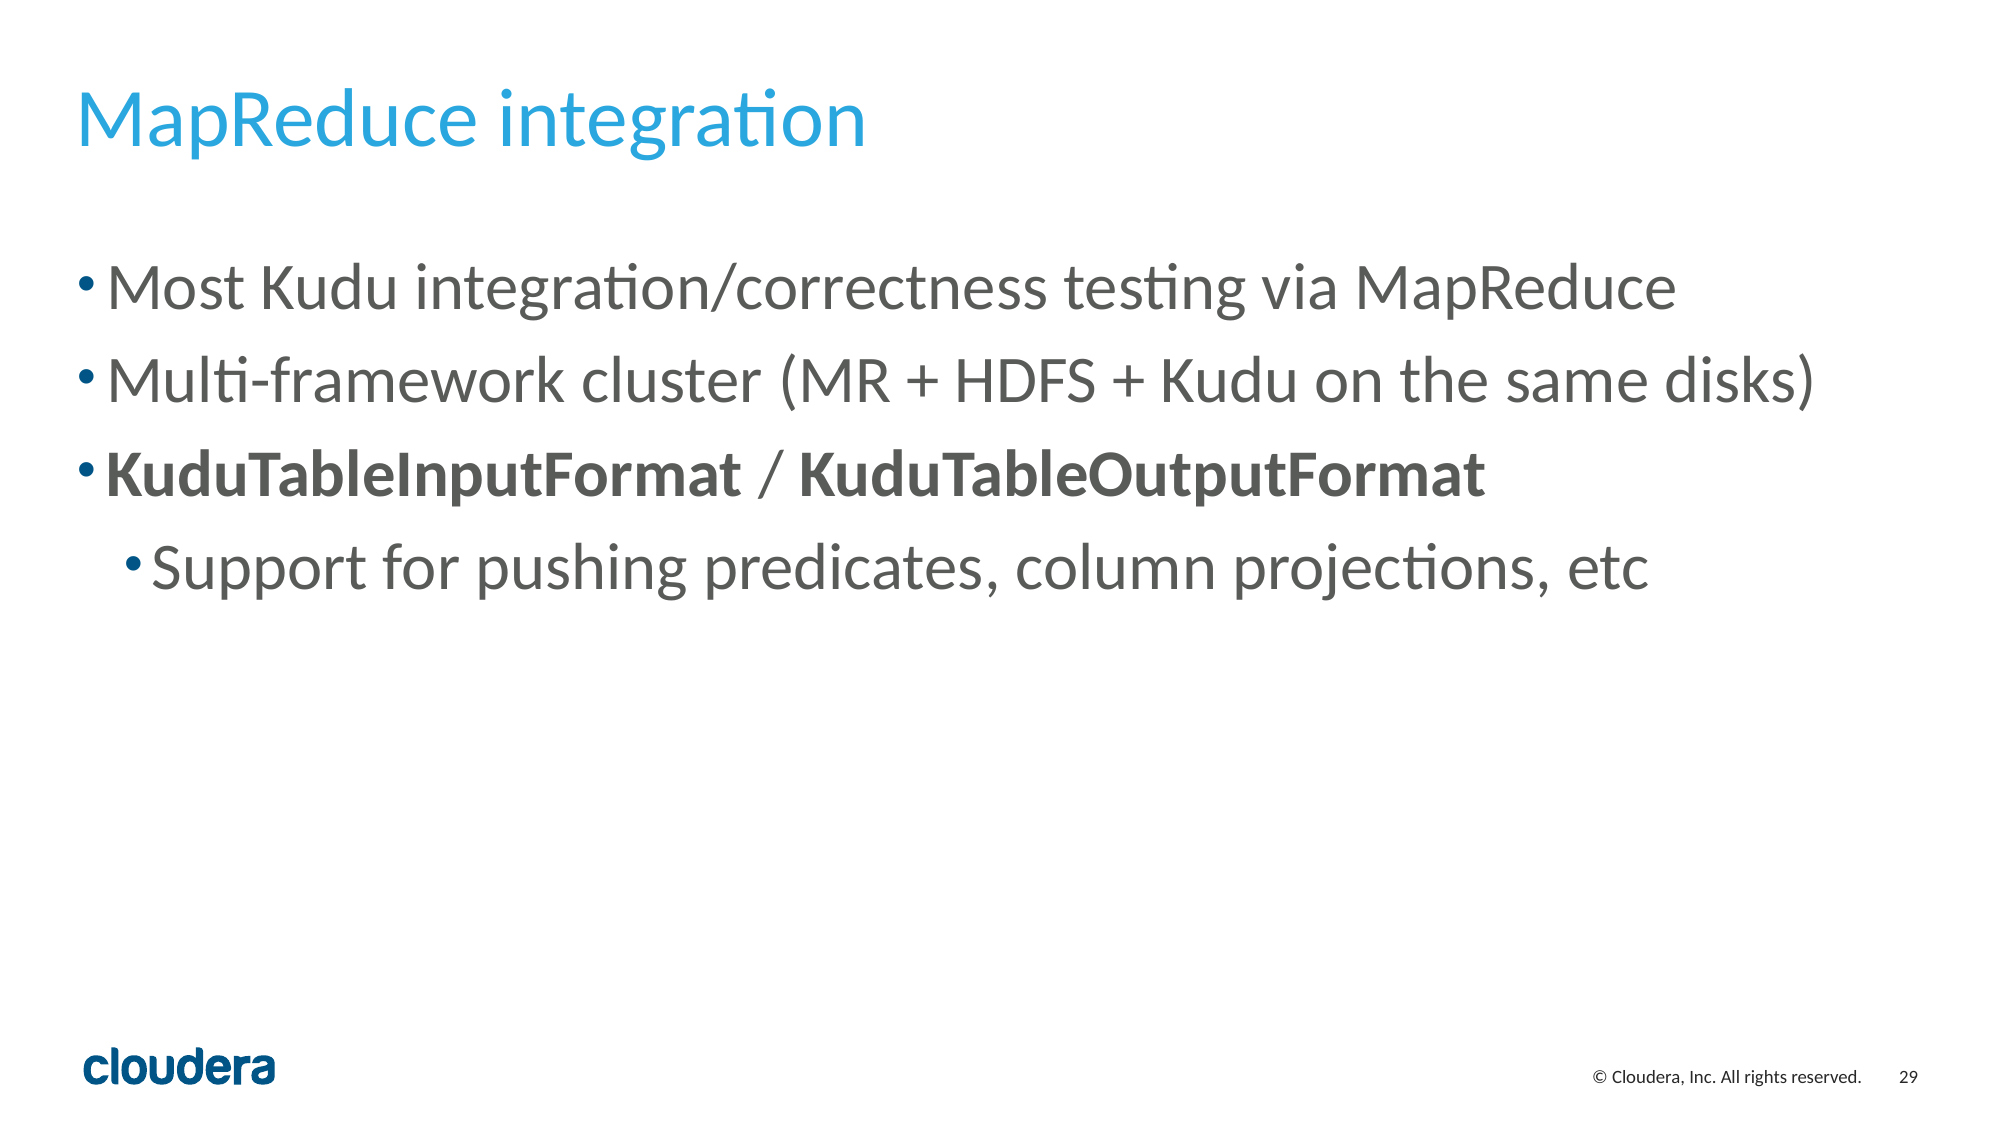

# MapReduce integration
Most Kudu integration/correctness testing via MapReduce
Multi-framework cluster (MR + HDFS + Kudu on the same disks)
KuduTableInputFormat / KuduTableOutputFormat
Support for pushing predicates, column projections, etc